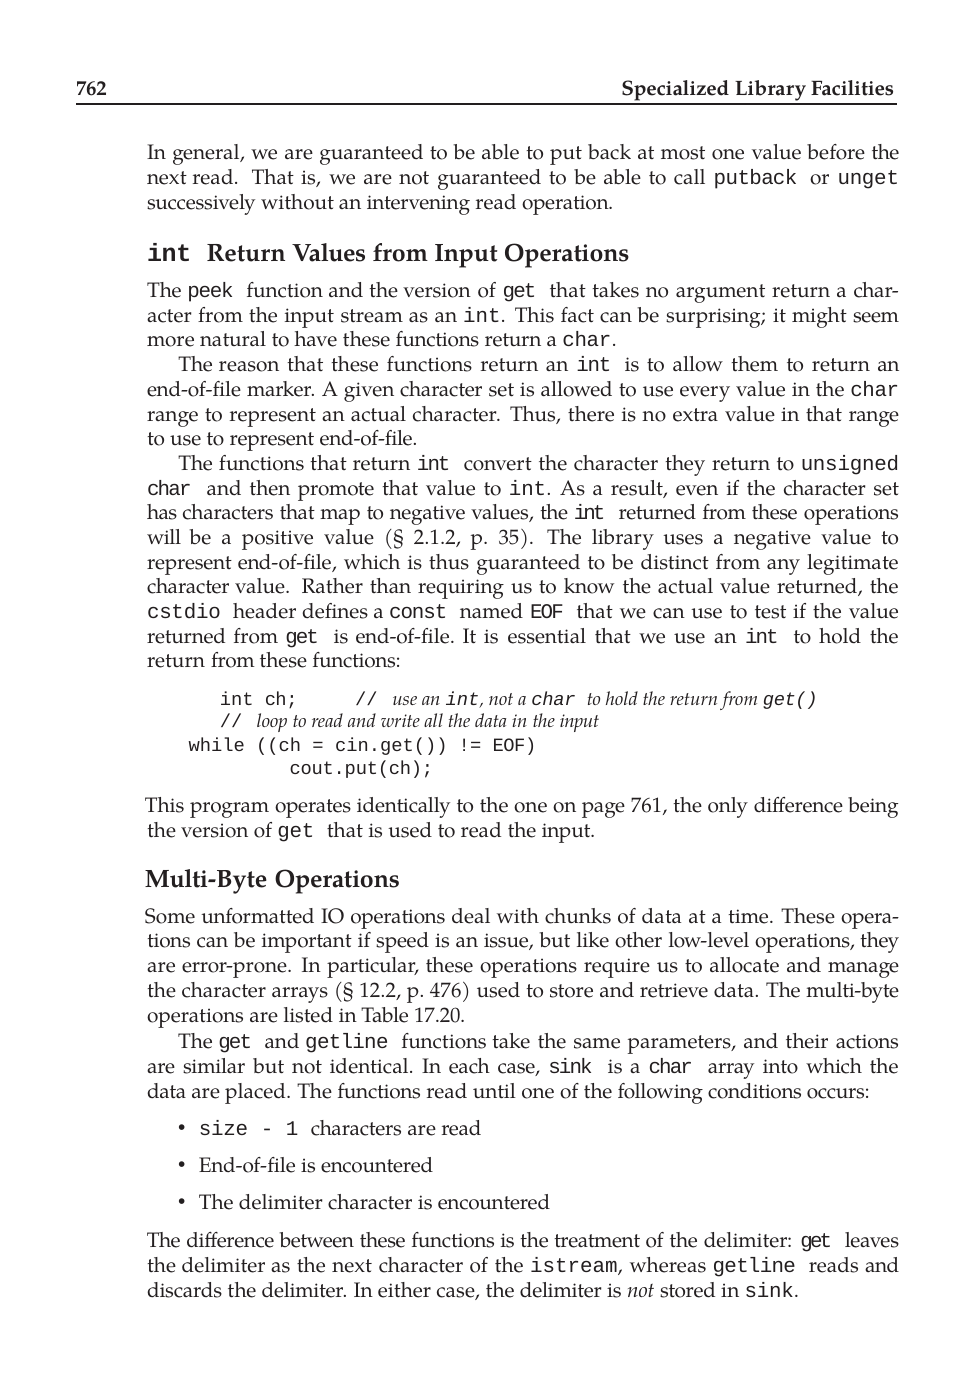

762
Specialized Library Facilities

In general, we are guaranteed to be able to put back at most one value before the next read. That is, we are not guaranteed to be able to call putback or unget successively without an intervening read operation.
int Return Values from Input Operations
The peek function and the version of get that takes no argument return a char- acter from the input stream as an int. This fact can be surprising; it might seem more natural to have these functions return a char.
The reason that these functions return an int is to allow them to return an end-of-ﬁle marker. A given character set is allowed to use every value in the char range to represent an actual character. Thus, there is no extra value in that range to use to represent end-of-ﬁle.
The functions that return int convert the character they return to unsigned char and then promote that value to int. As a result, even if the character set has characters that map to negative values, the int returned from these operations will be a positive value (§ 2.1.2, p. 35). The library uses a negative value to represent end-of-ﬁle, which is thus guaranteed to be distinct from any legitimate character value. Rather than requiring us to know the actual value returned, the cstdio header deﬁnes a const named EOF that we can use to test if the value returned from get is end-of-ﬁle. It is essential that we use an int to hold the return from these functions:
int ch;	// use an int, not a char to hold the return from get()
// loop to read and write all the data in the input
while ((ch = cin.get()) != EOF) cout.put(ch);
This program operates identically to the one on page 761, the only difference being the version of get that is used to read the input.
Multi-Byte Operations
Some unformatted IO operations deal with chunks of data at a time. These opera- tions can be important if speed is an issue, but like other low-level operations, they are error-prone. In particular, these operations require us to allocate and manage the character arrays (§ 12.2, p. 476) used to store and retrieve data. The multi-byte operations are listed in Table 17.20.
The get and getline functions take the same parameters, and their actions are similar but not identical. In each case, sink is a char array into which the data are placed. The functions read until one of the following conditions occurs:
size - 1 characters are read
End-of-ﬁle is encountered
The delimiter character is encountered
The difference between these functions is the treatment of the delimiter: get leaves the delimiter as the next character of the istream, whereas getline reads and discards the delimiter. In either case, the delimiter is not stored in sink.